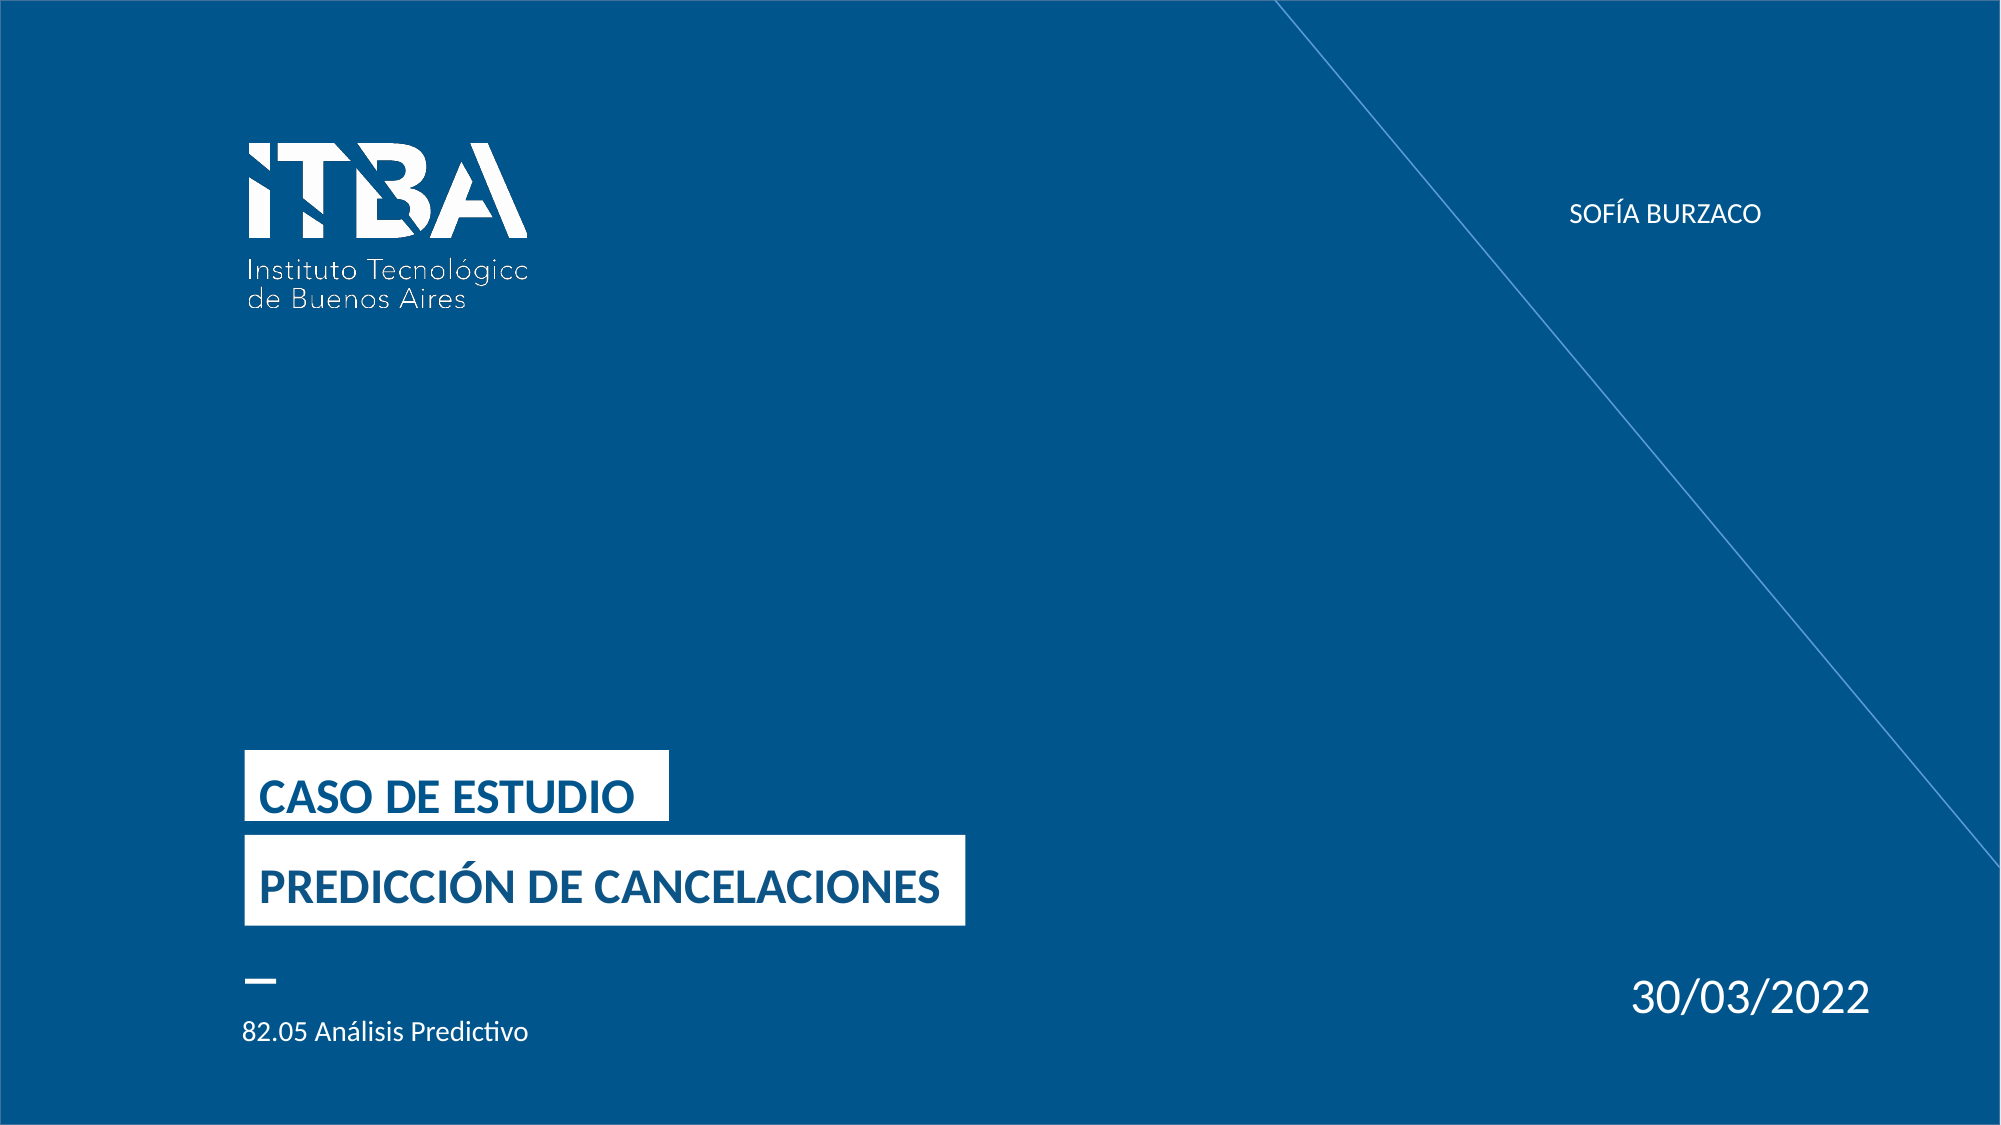

SOFÍA BURZACO
CASO DE ESTUDIO
PREDICCIÓN DE CANCELACIONES

_
30/03/2022
82.05 Análisis Predictivo